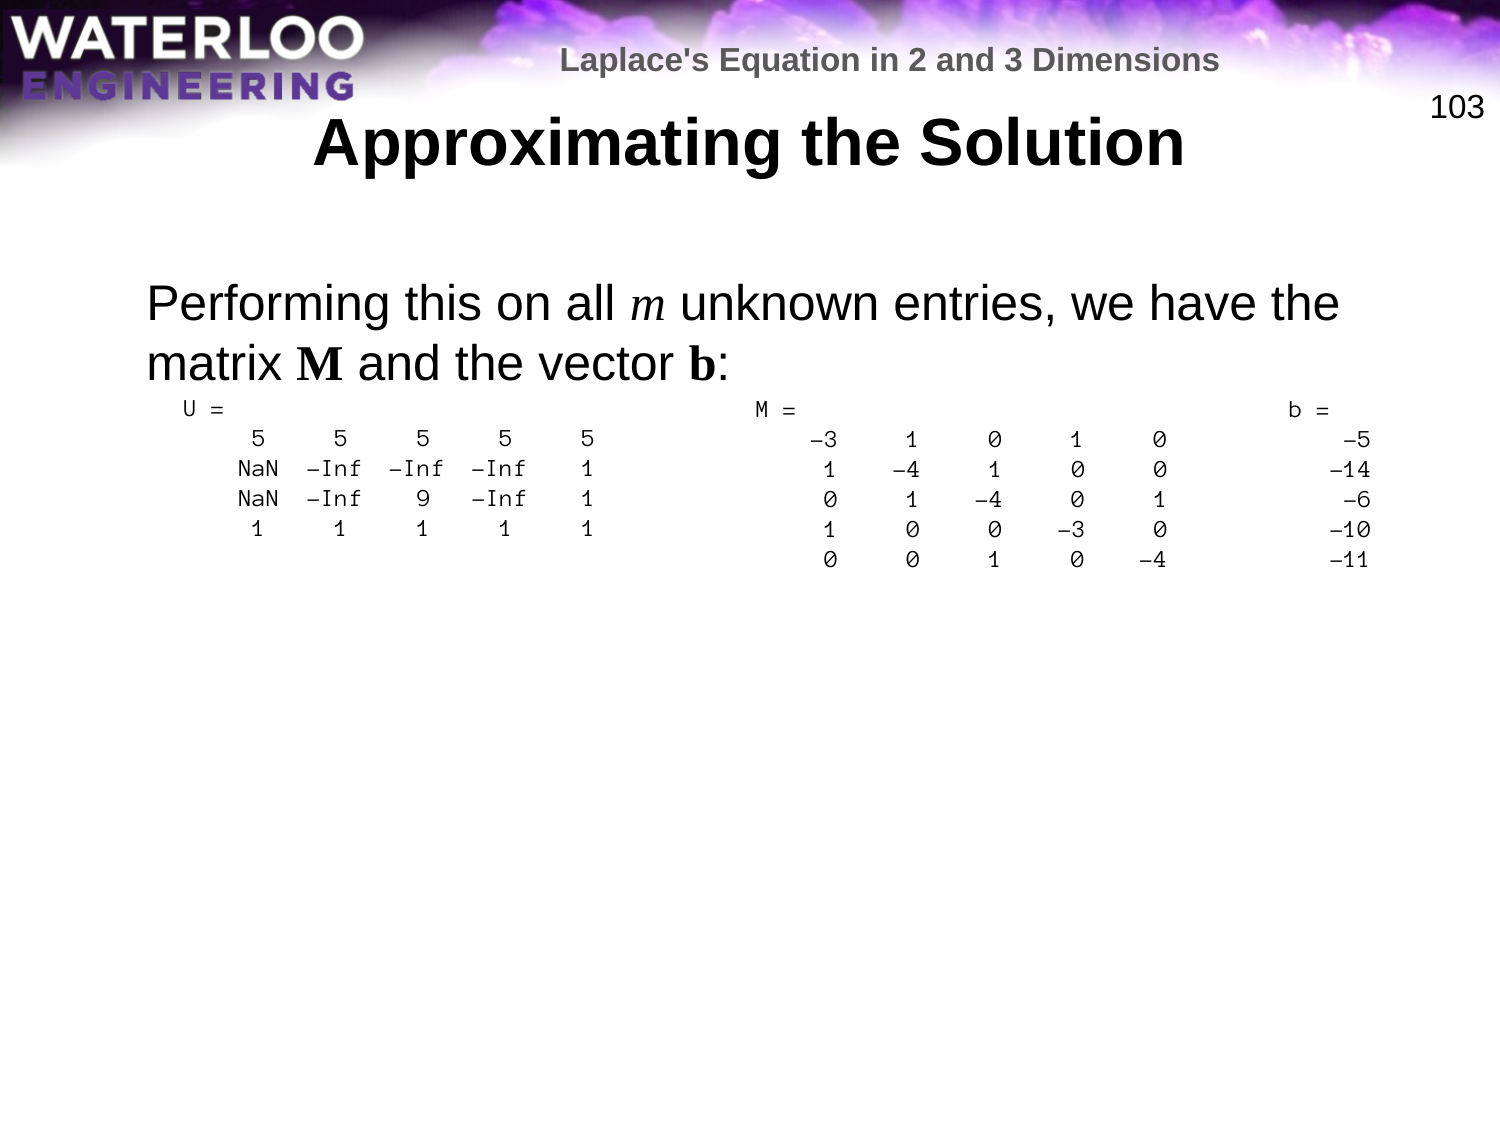

Laplace's Equation in 2 and 3 Dimensions
# Approximating the Solution
103
	Performing this on all m unknown entries, we have the matrix M and the vector b:
U =
     5     5     5     5     5
    NaN  -Inf  -Inf  -Inf    1
    NaN  -Inf    9   -Inf    1
     1     1     1     1     1
M =
    -3     1     0     1     0
     1    -4     1     0     0
     0     1    -4     0     1
     1     0     0    -3     0
     0     0     1     0    -4
b =
    -5
   -14
    -6
   -10
   -11